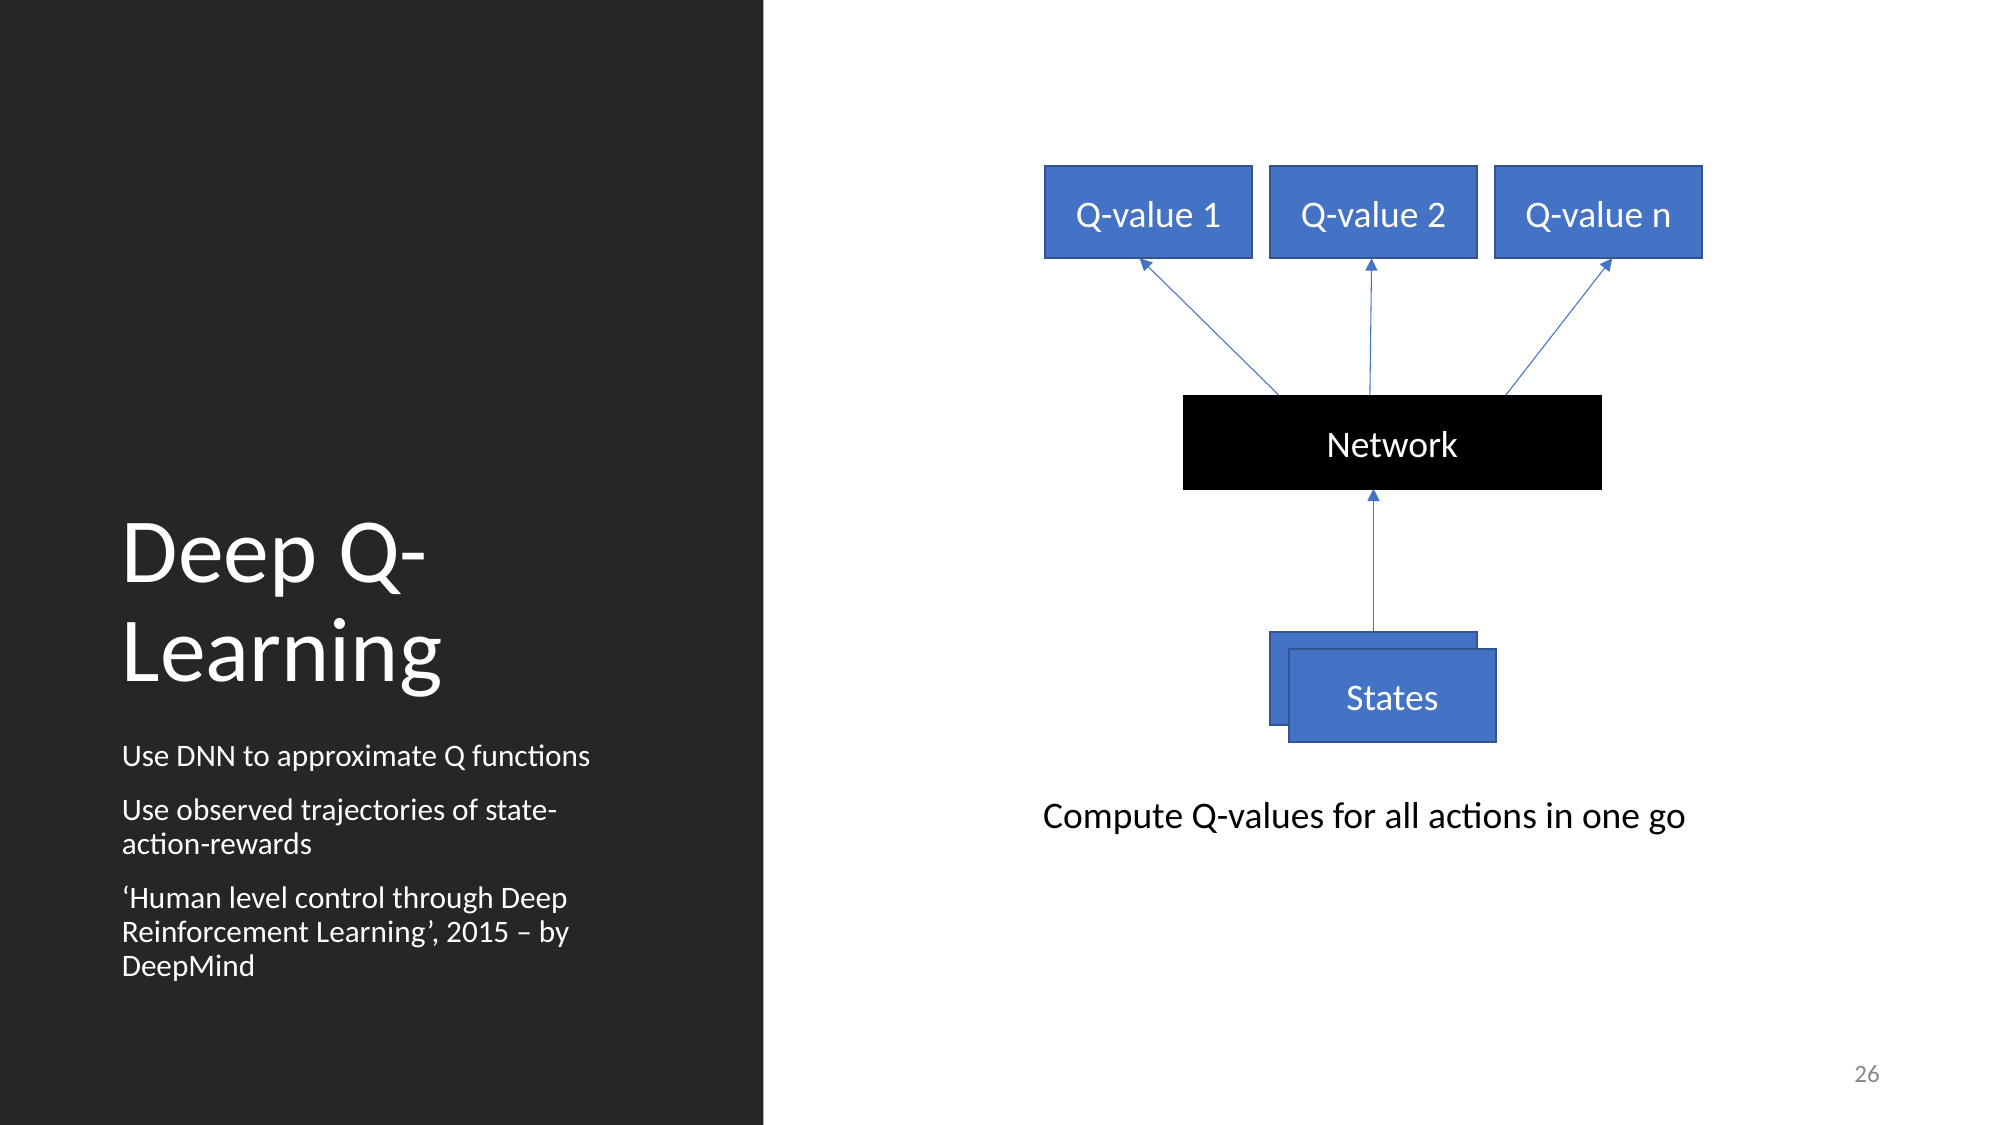

# Deep Q-Learning
Q-value 1
Q-value 2
Q-value n
Network

States
Use DNN to approximate Q functions
Use observed trajectories of state-action-rewards
‘Human level control through Deep Reinforcement Learning’, 2015 – by DeepMind
Compute Q-values for all actions in one go
26